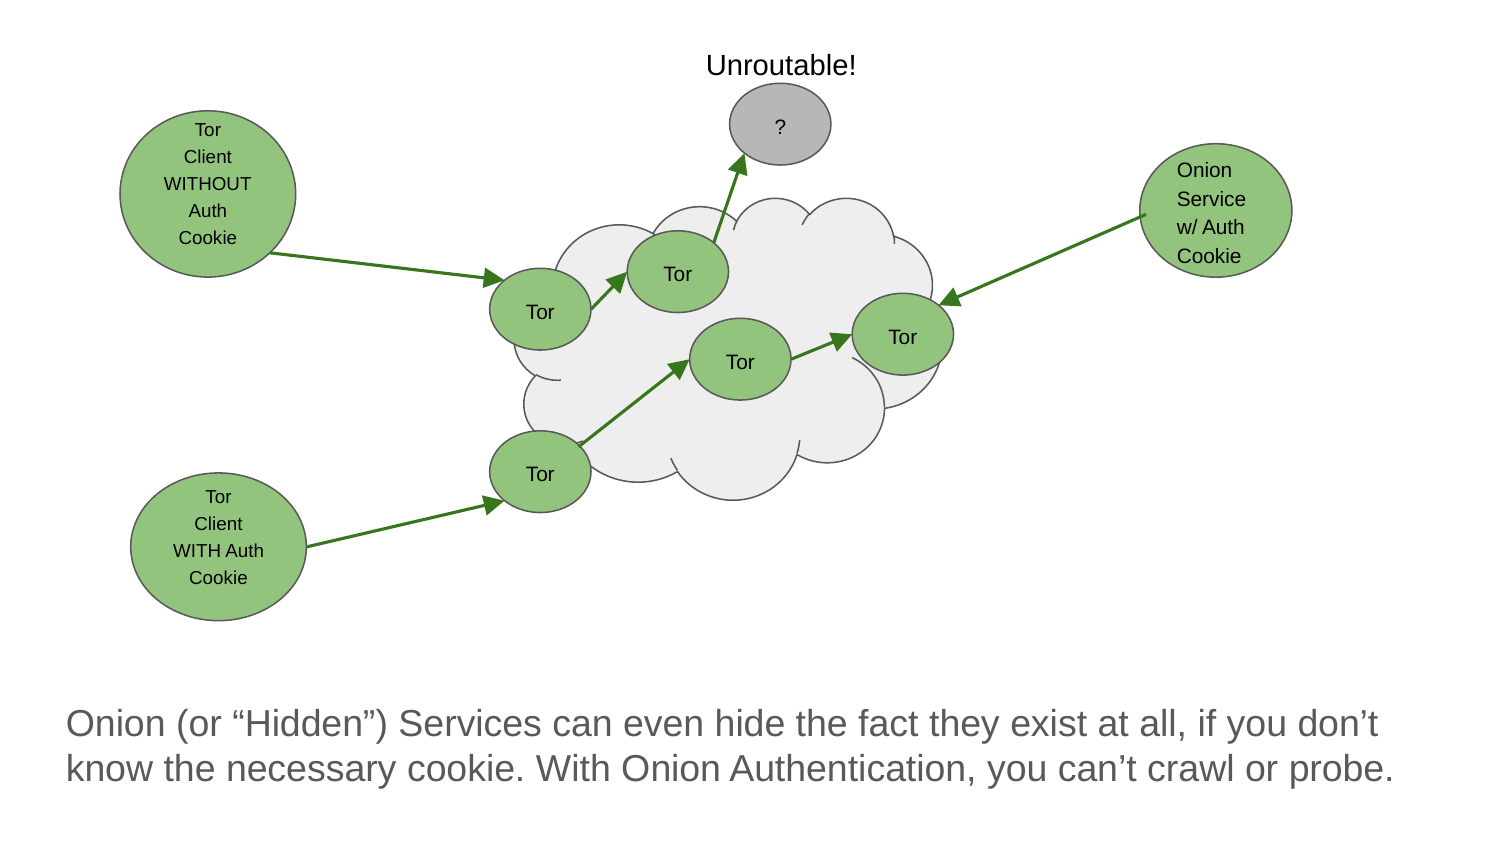

Unroutable!
?
Tor
Client WITHOUT
Auth Cookie

Onion
Service w/ Auth Cookie

Tor

Tor

Tor
Tor

Tor
Tor
Client WITH Auth Cookie

Onion (or “Hidden”) Services can even hide the fact they exist at all, if you don’t know the necessary cookie. With Onion Authentication, you can’t crawl or probe.